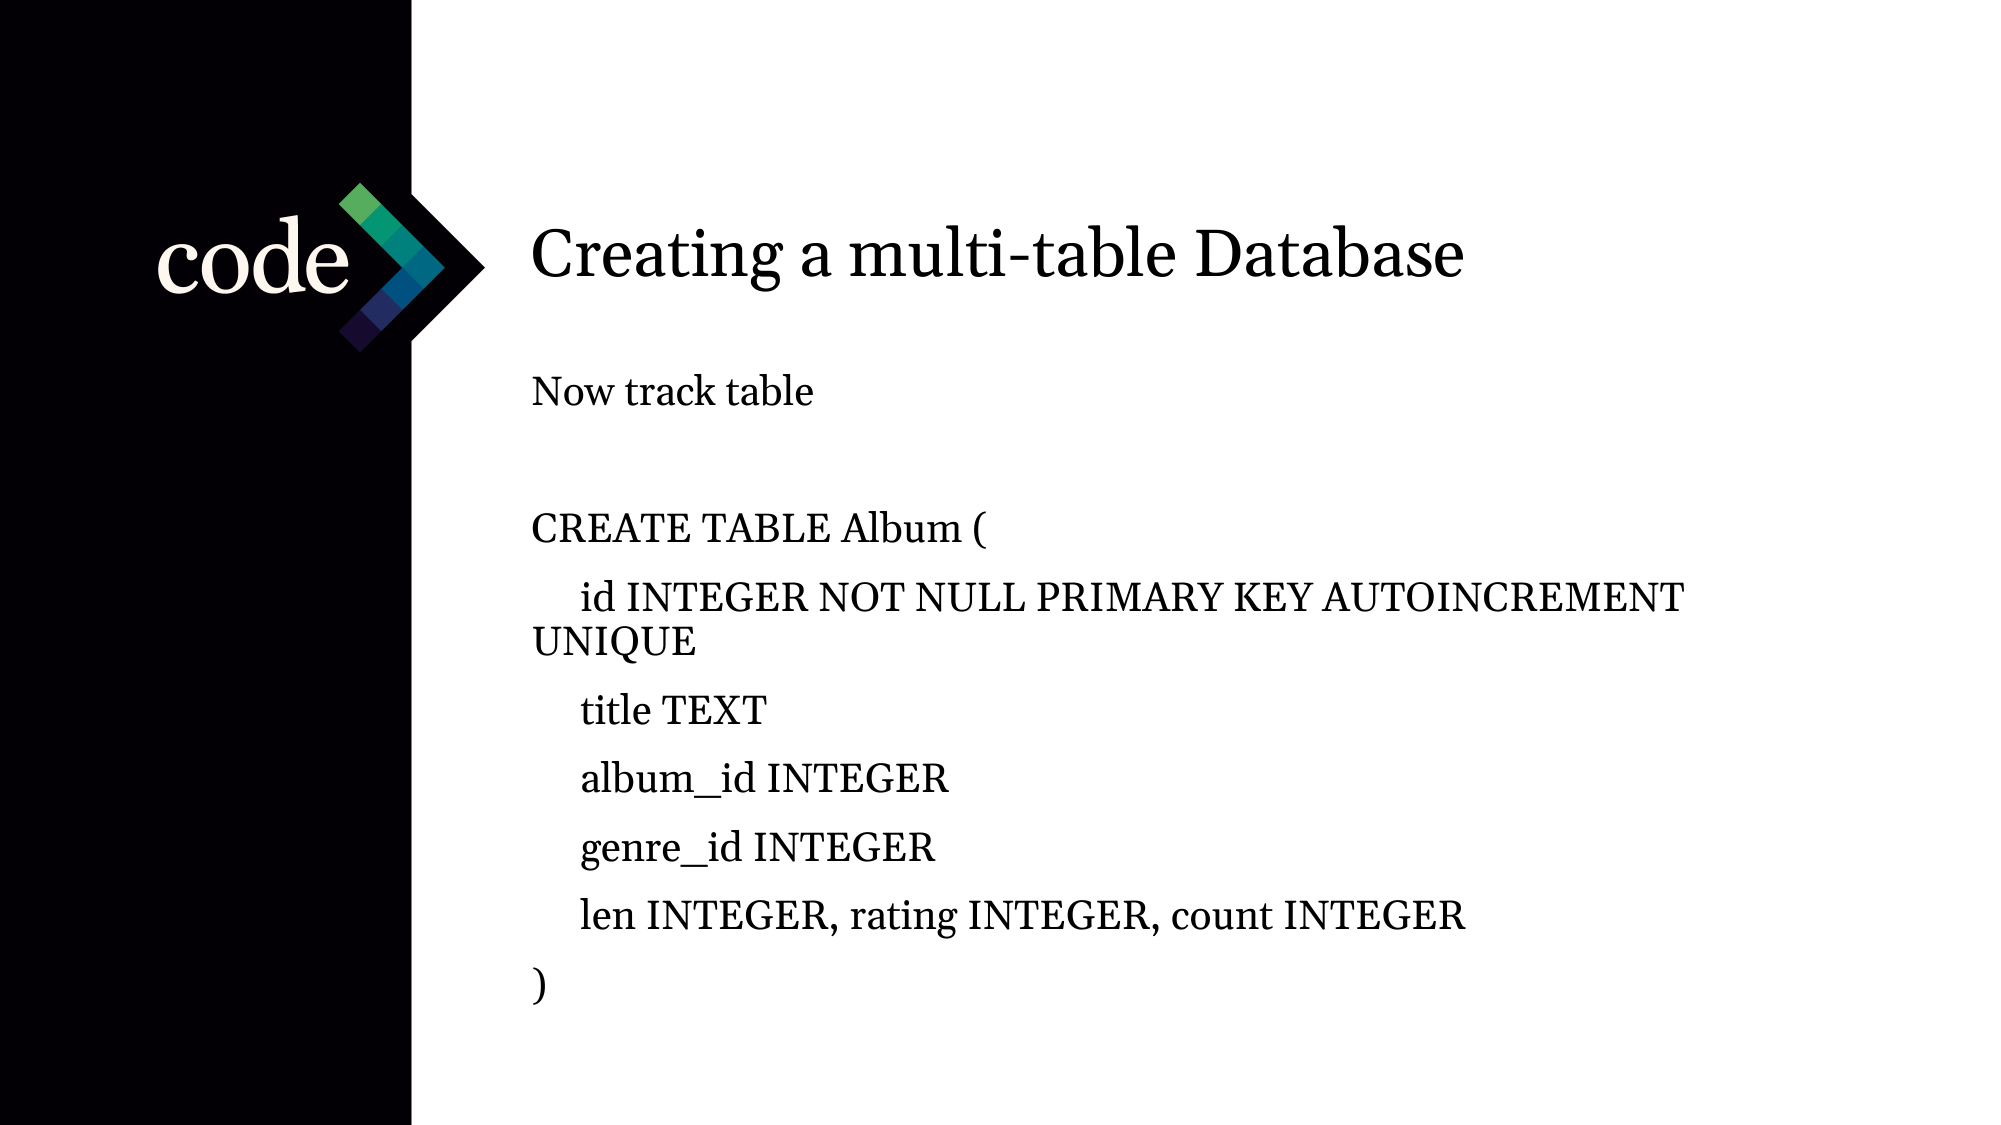

Creating a multi-table Database
Now track table

CREATE TABLE Album (
     id INTEGER NOT NULL PRIMARY KEY AUTOINCREMENT UNIQUE
     title TEXT
     album_id INTEGER
     genre_id INTEGER
     len INTEGER, rating INTEGER, count INTEGER
)